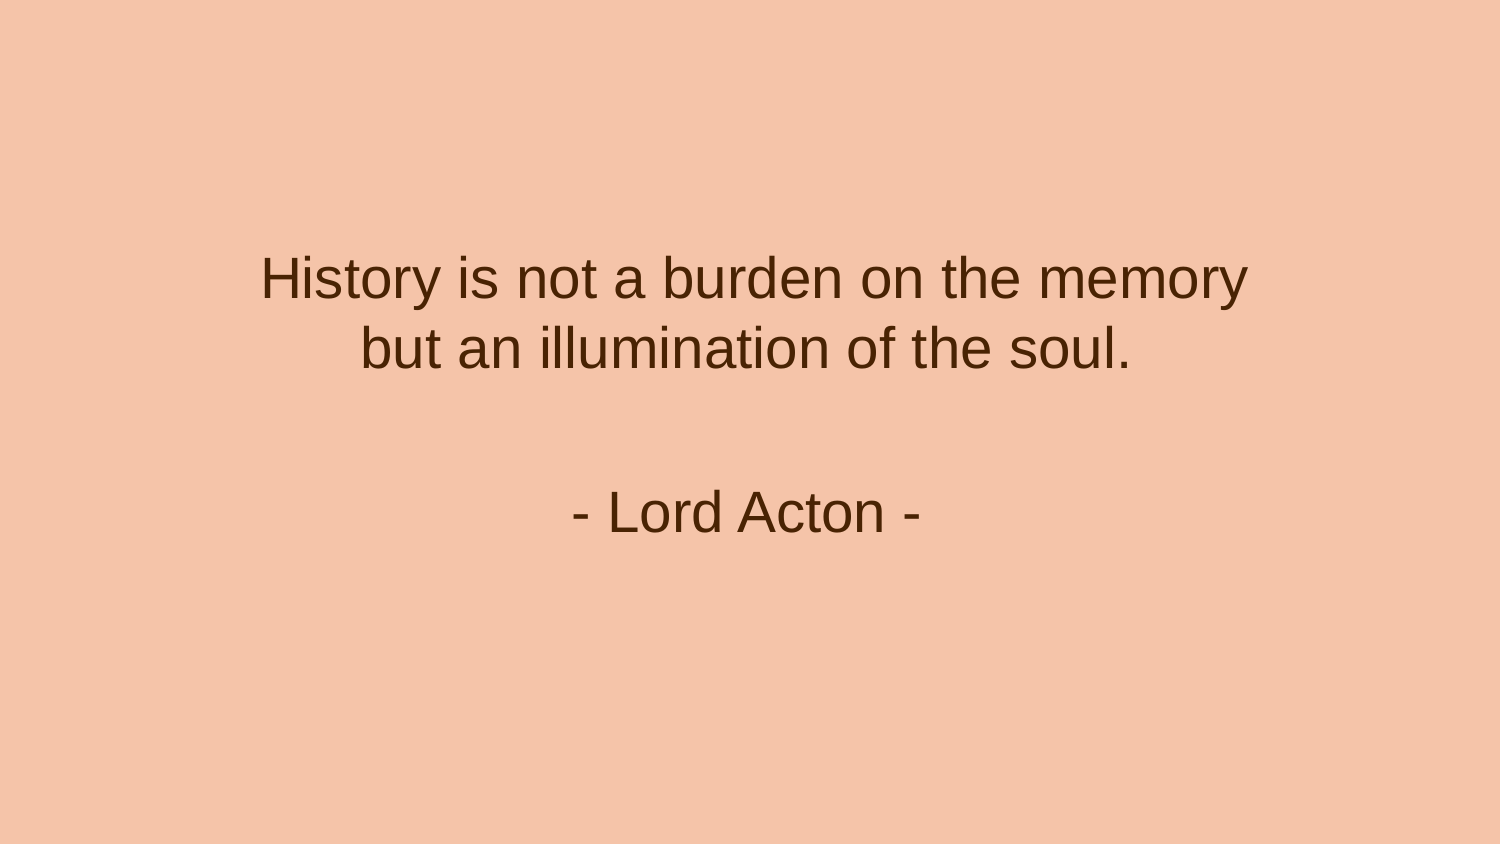

History is not a burden on the memory but an illumination of the soul.

- Lord Acton -